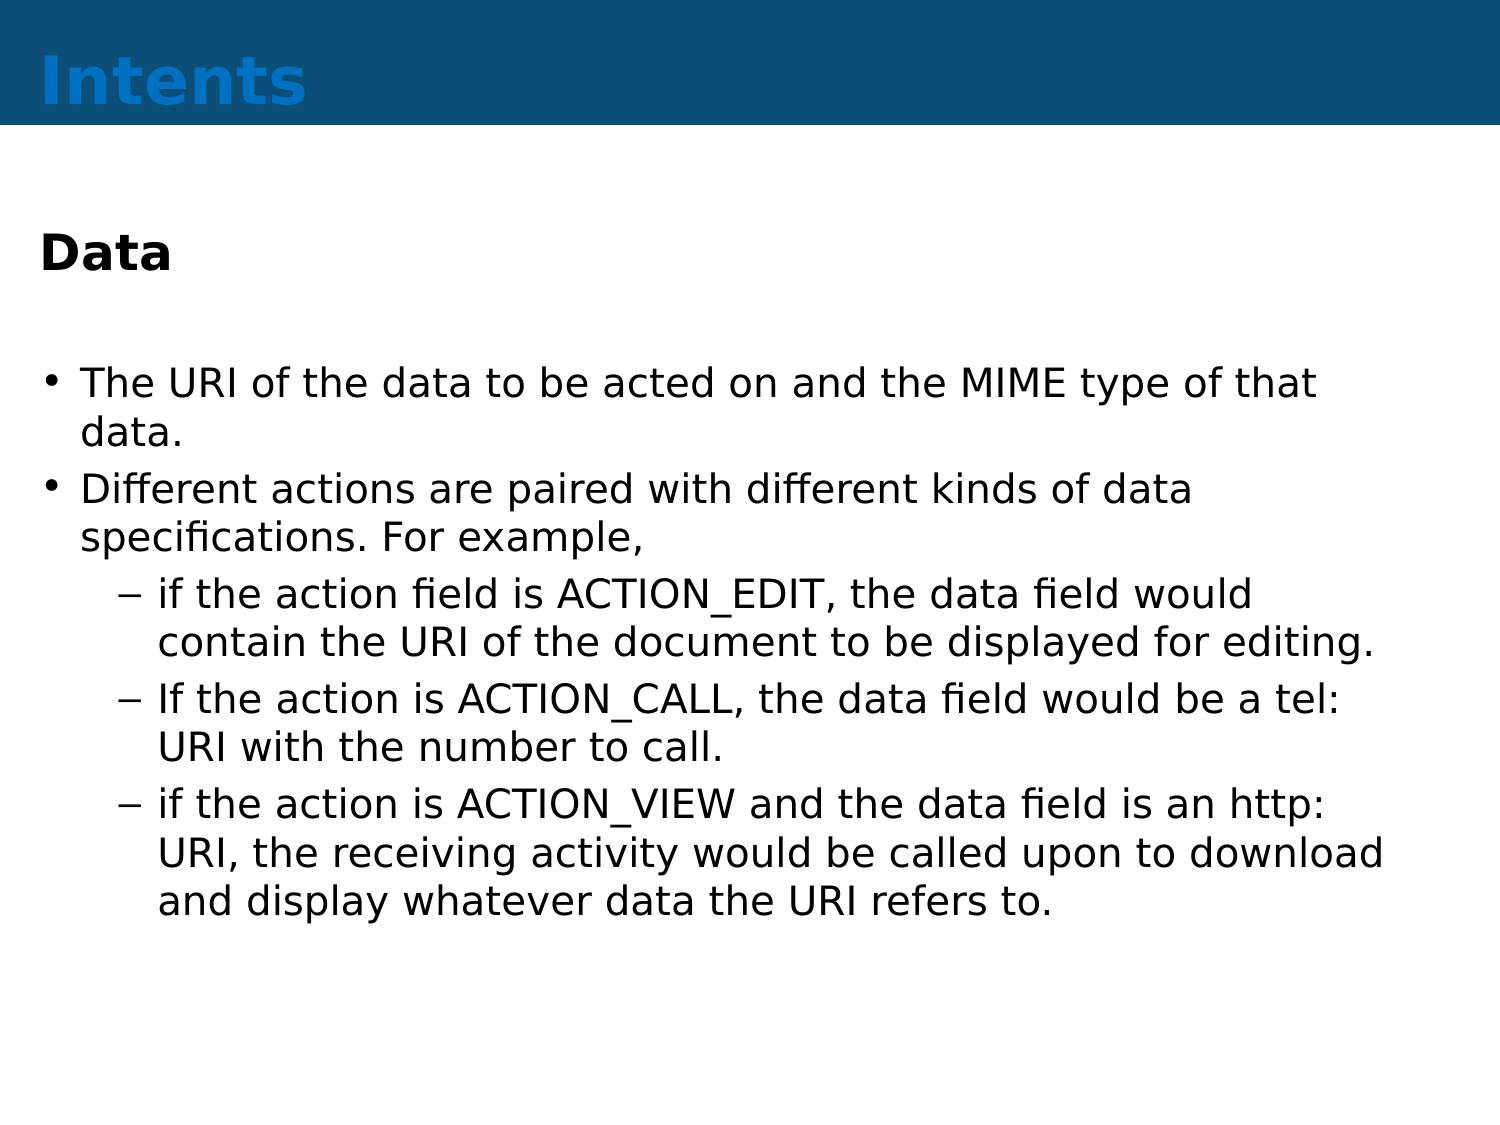

# Intents
Data
The URI of the data to be acted on and the MIME type of that data.
Different actions are paired with different kinds of data specifications. For example,
if the action field is ACTION_EDIT, the data field would contain the URI of the document to be displayed for editing.
If the action is ACTION_CALL, the data field would be a tel: URI with the number to call.
if the action is ACTION_VIEW and the data field is an http: URI, the receiving activity would be called upon to download and display whatever data the URI refers to.